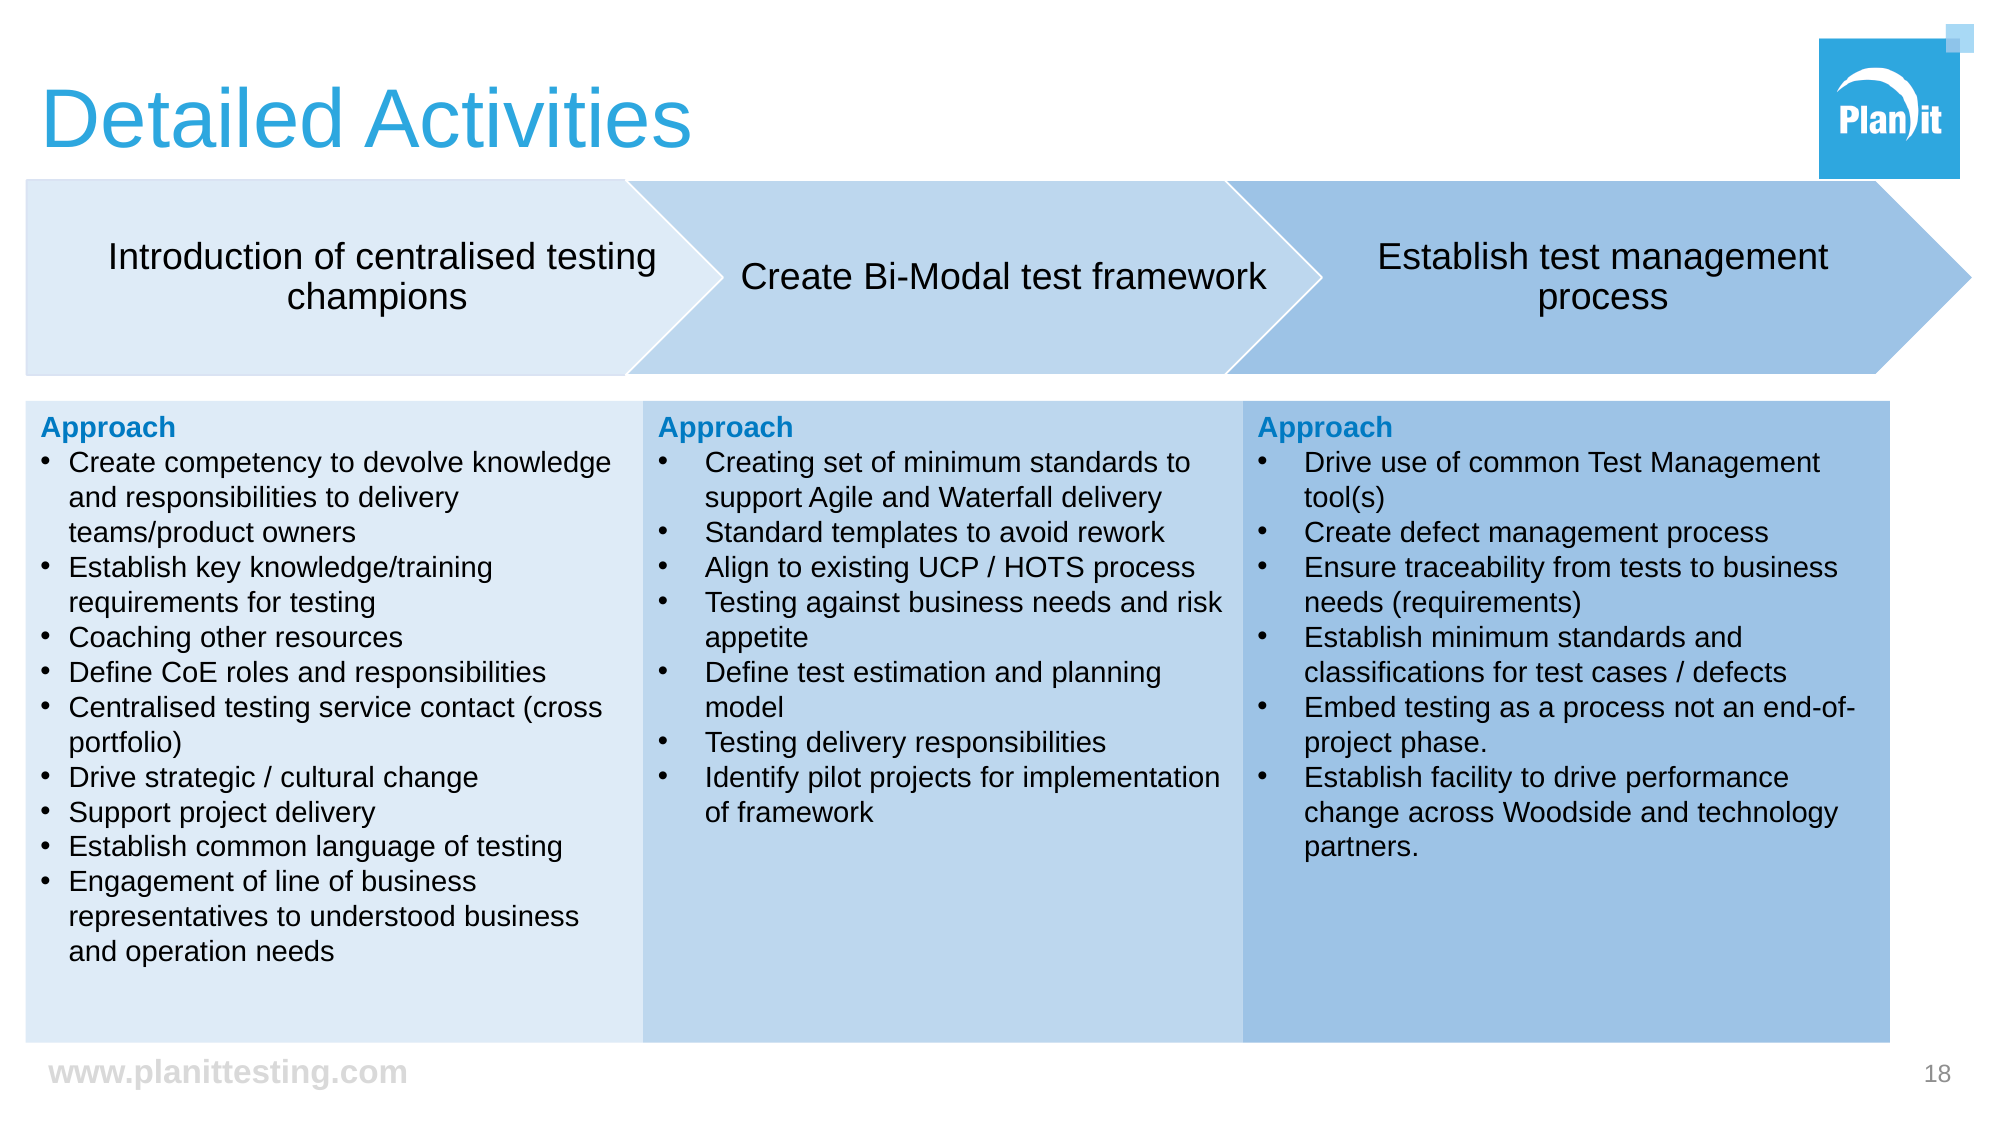

# Detailed Activities
Introduction of centralised testing champions
Create Bi-Modal test framework
Establish test management process
Approach
Create competency to devolve knowledge and responsibilities to delivery teams/product owners
Establish key knowledge/training requirements for testing
Coaching other resources
Define CoE roles and responsibilities
Centralised testing service contact (cross portfolio)
Drive strategic / cultural change
Support project delivery
Establish common language of testing
Engagement of line of business representatives to understood business and operation needs
Approach
Creating set of minimum standards to support Agile and Waterfall delivery
Standard templates to avoid rework
Align to existing UCP / HOTS process
Testing against business needs and risk appetite
Define test estimation and planning model
Testing delivery responsibilities
Identify pilot projects for implementation of framework

Approach
Drive use of common Test Management tool(s)
Create defect management process
Ensure traceability from tests to business needs (requirements)
Establish minimum standards and classifications for test cases / defects
Embed testing as a process not an end-of-project phase.
Establish facility to drive performance change across Woodside and technology partners.

18